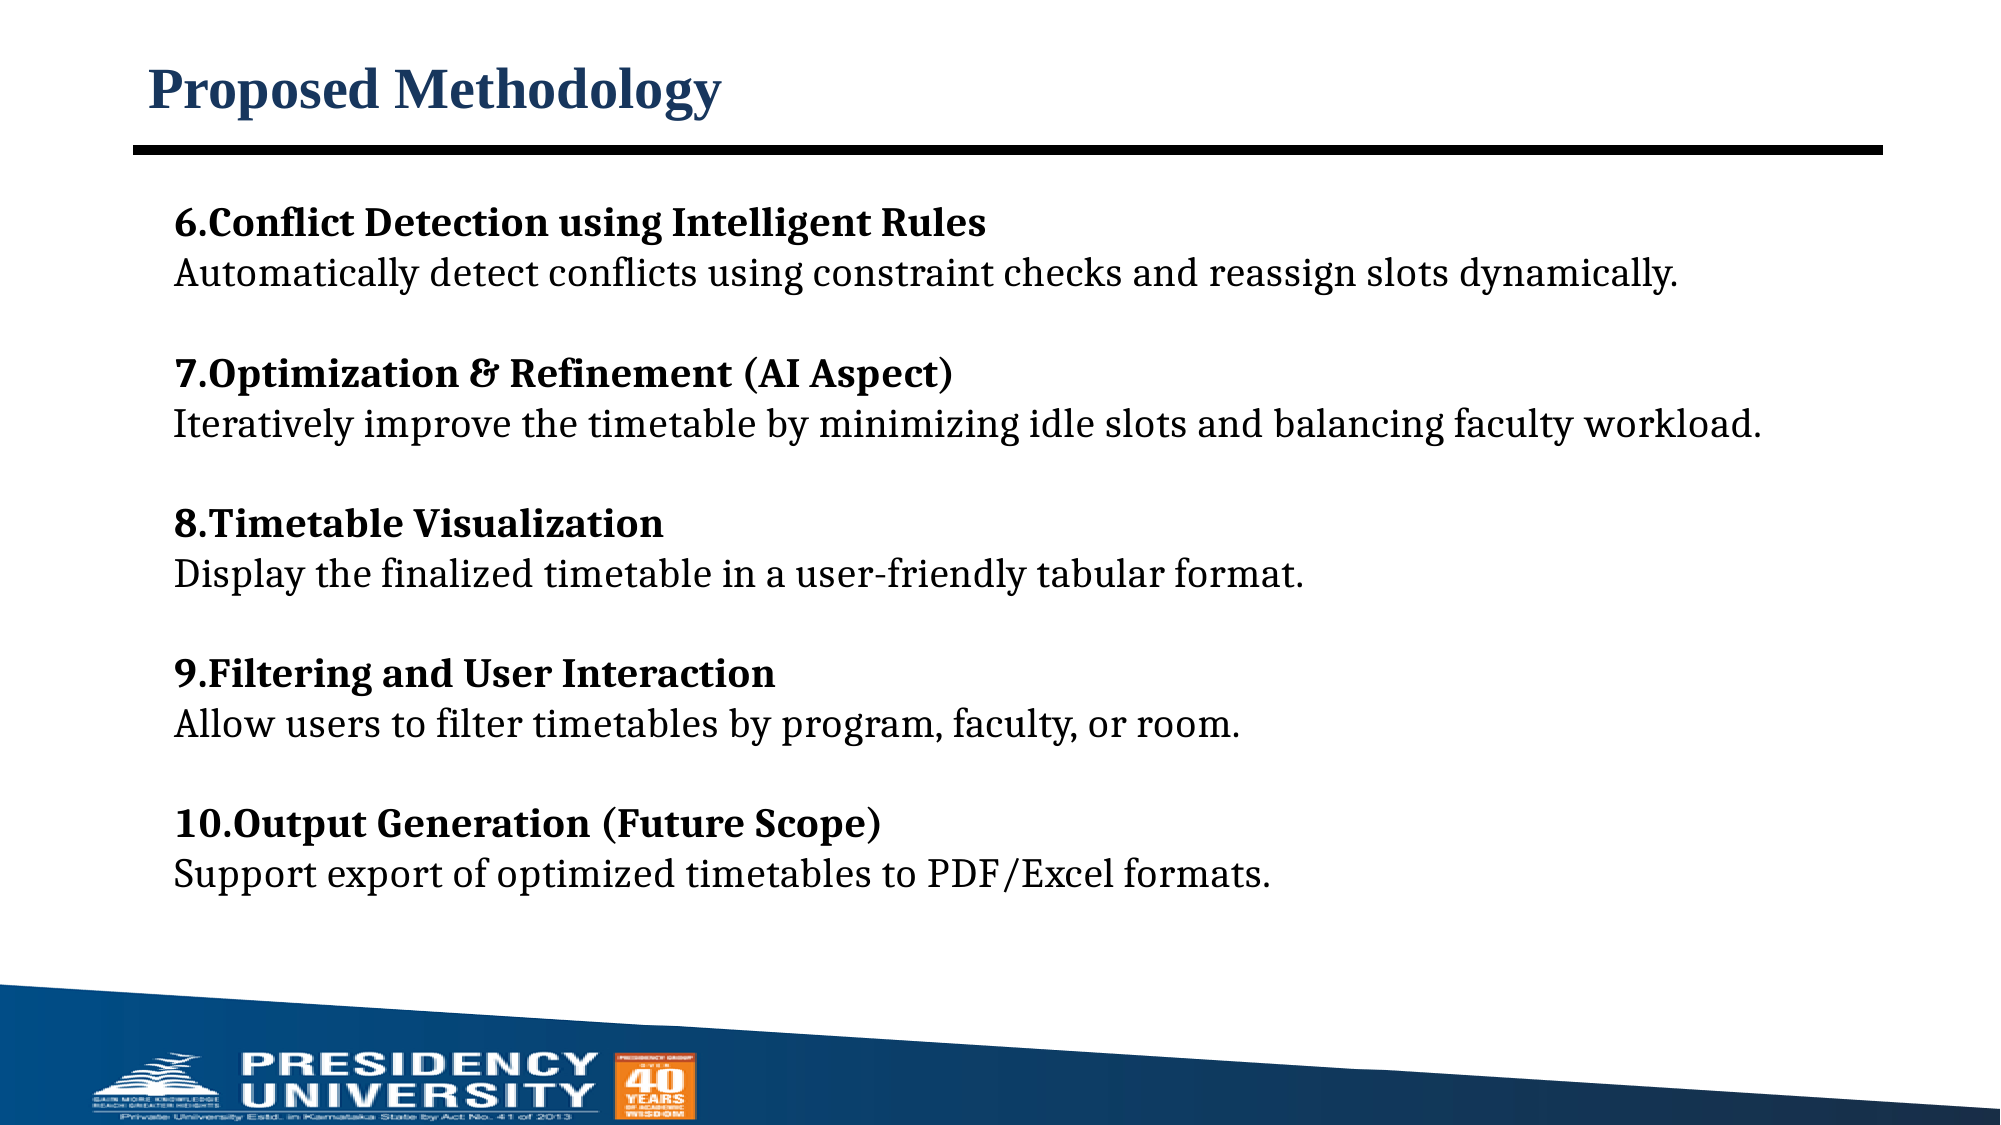

# Proposed Methodology
6.Conflict Detection using Intelligent Rules
Automatically detect conflicts using constraint checks and reassign slots dynamically.

7.Optimization & Refinement (AI Aspect)
Iteratively improve the timetable by minimizing idle slots and balancing faculty workload.

8.Timetable Visualization
Display the finalized timetable in a user-friendly tabular format.

9.Filtering and User Interaction
Allow users to filter timetables by program, faculty, or room.

10.Output Generation (Future Scope)
Support export of optimized timetables to PDF/Excel formats.